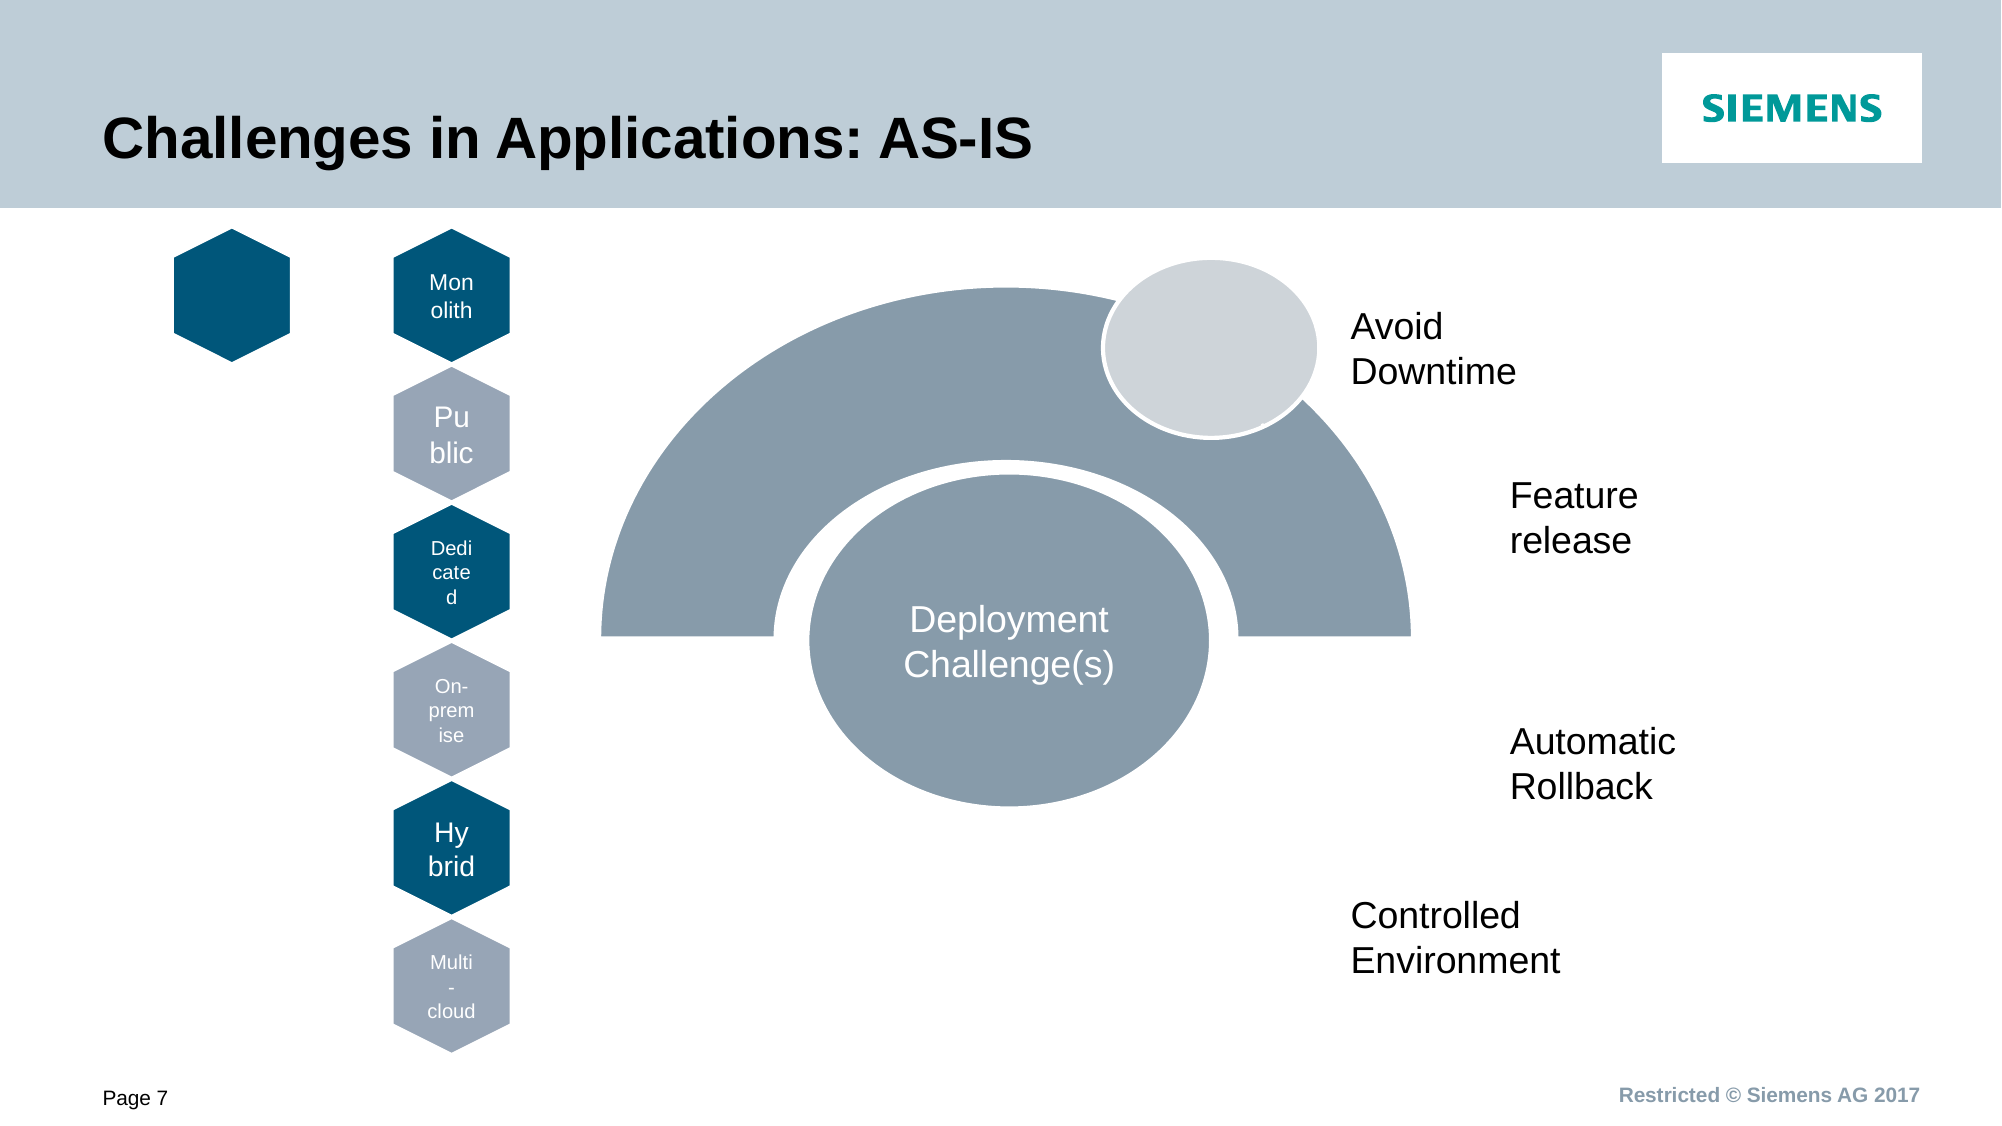

# Challenges in Applications: AS-IS
Public
Dedicated
On-premise
Hybrid
Multi-cloud
Monolith
Deployment Challenge(s)
Avoid Downtime
Feature release
Automatic Rollback
Controlled Environment